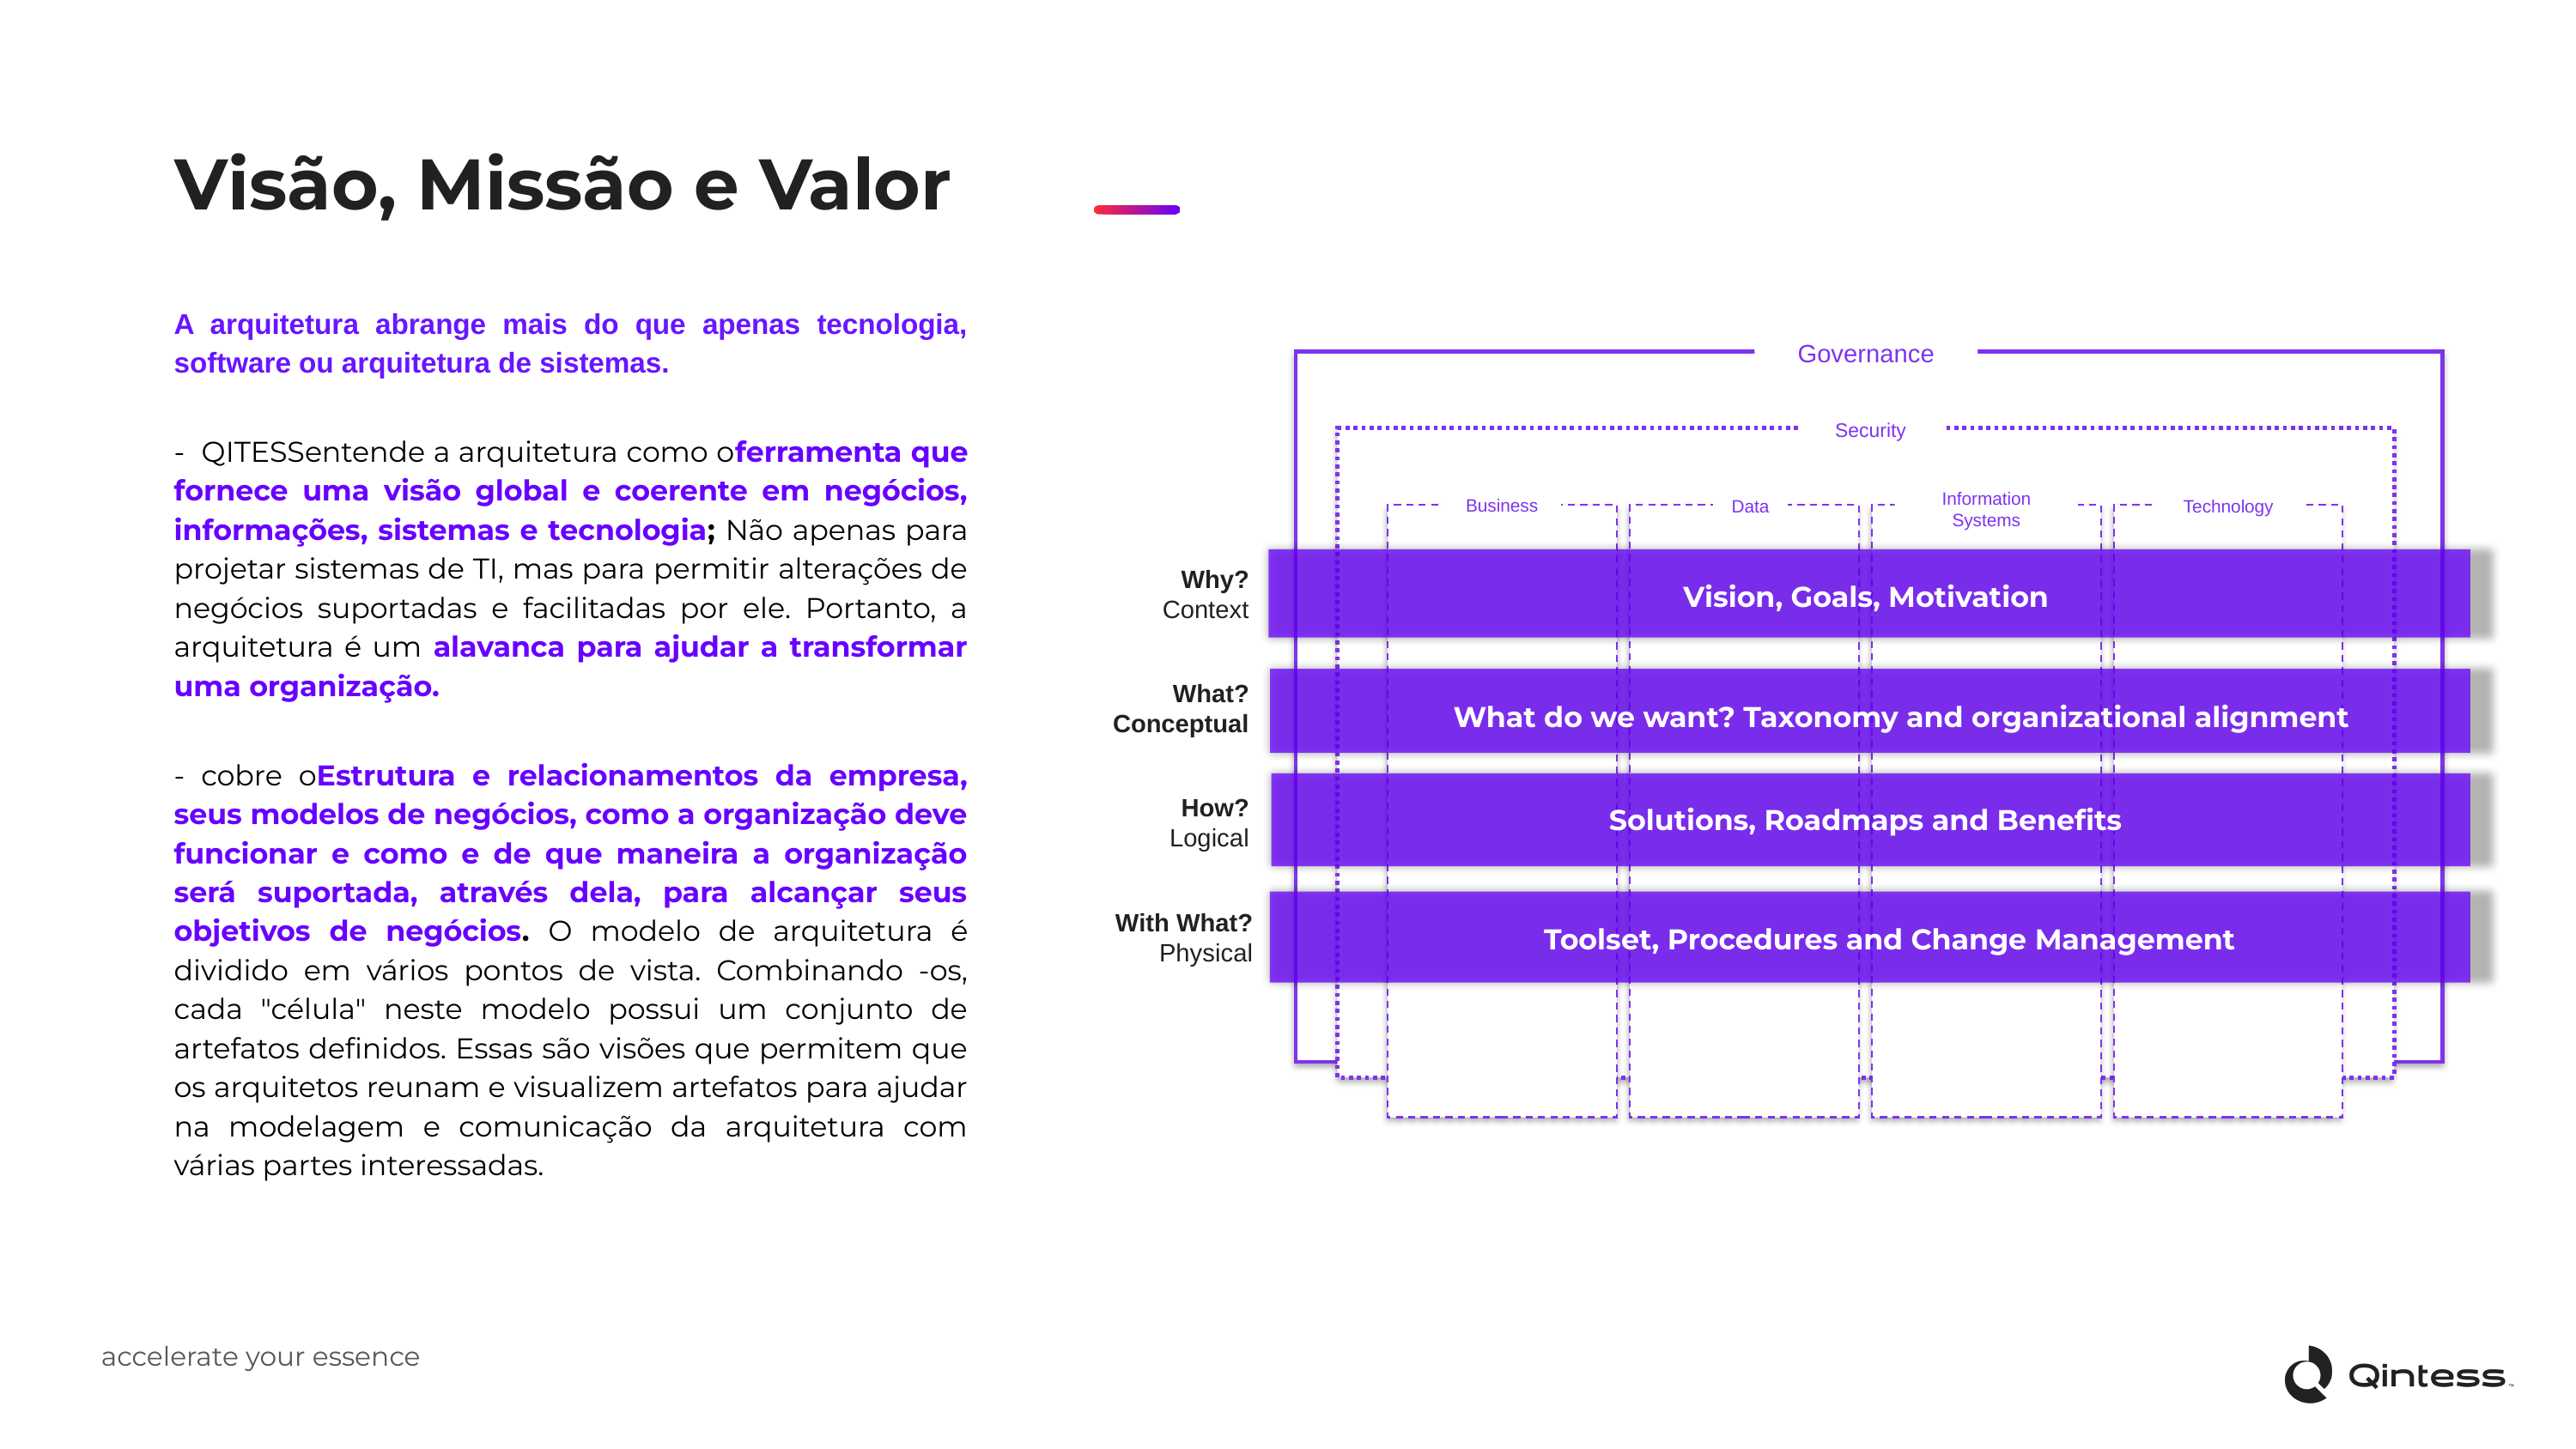

Visão, Missão e Valor

A arquitetura abrange mais do que apenas tecnologia, software ou arquitetura de sistemas.
-  QITESSentende a arquitetura como oferramenta que fornece uma visão global e coerente em negócios, informações, sistemas e tecnologia; Não apenas para projetar sistemas de TI, mas para permitir alterações de negócios suportadas e facilitadas por ele. Portanto, a arquitetura é um alavanca para ajudar a transformar uma organização.
- cobre oEstrutura e relacionamentos da empresa, seus modelos de negócios, como a organização deve funcionar e como e de que maneira a organização será suportada, através dela, para alcançar seus objetivos de negócios. O modelo de arquitetura é dividido em vários pontos de vista. Combinando -os, cada "célula" neste modelo possui um conjunto de artefatos definidos. Essas são visões que permitem que os arquitetos reunam e visualizem artefatos para ajudar na modelagem e comunicação da arquitetura com várias partes interessadas.
Governance

Security

Technology
Business
Data
Information Systems

Why?
Context
Vision, Goals, Motivation
What?
Conceptual

What do we want? Taxonomy and organizational alignment

How?
Logical
Solutions, Roadmaps and Benefits

With What?
Physical
Toolset, Procedures and Change Management